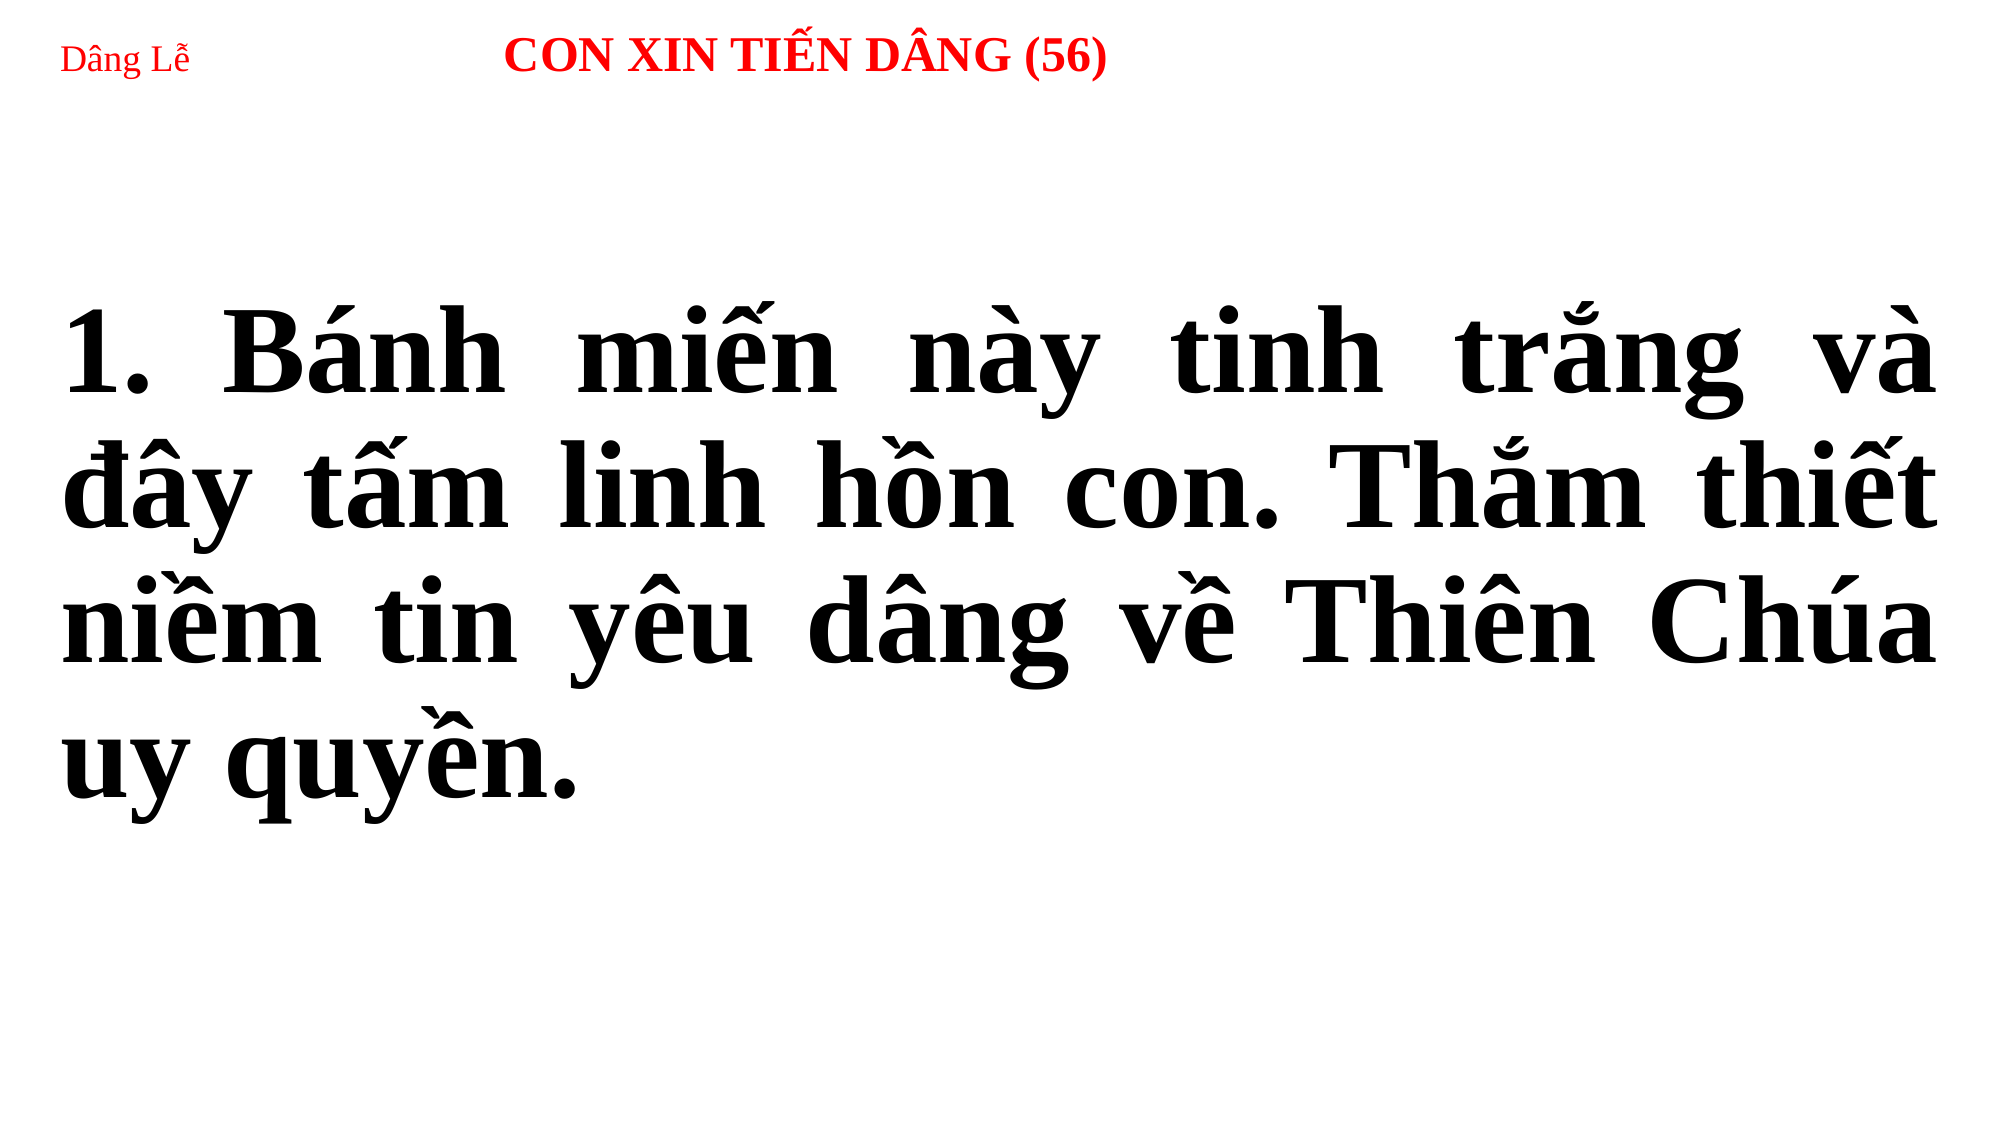

# Dâng Lễ                                 CON XIN TIẾN DÂNG (56)
1. Bánh miến này tinh trắng và đây tấm linh hồn con. Thắm thiết niềm tin yêu dâng về Thiên Chúa uy quyền.